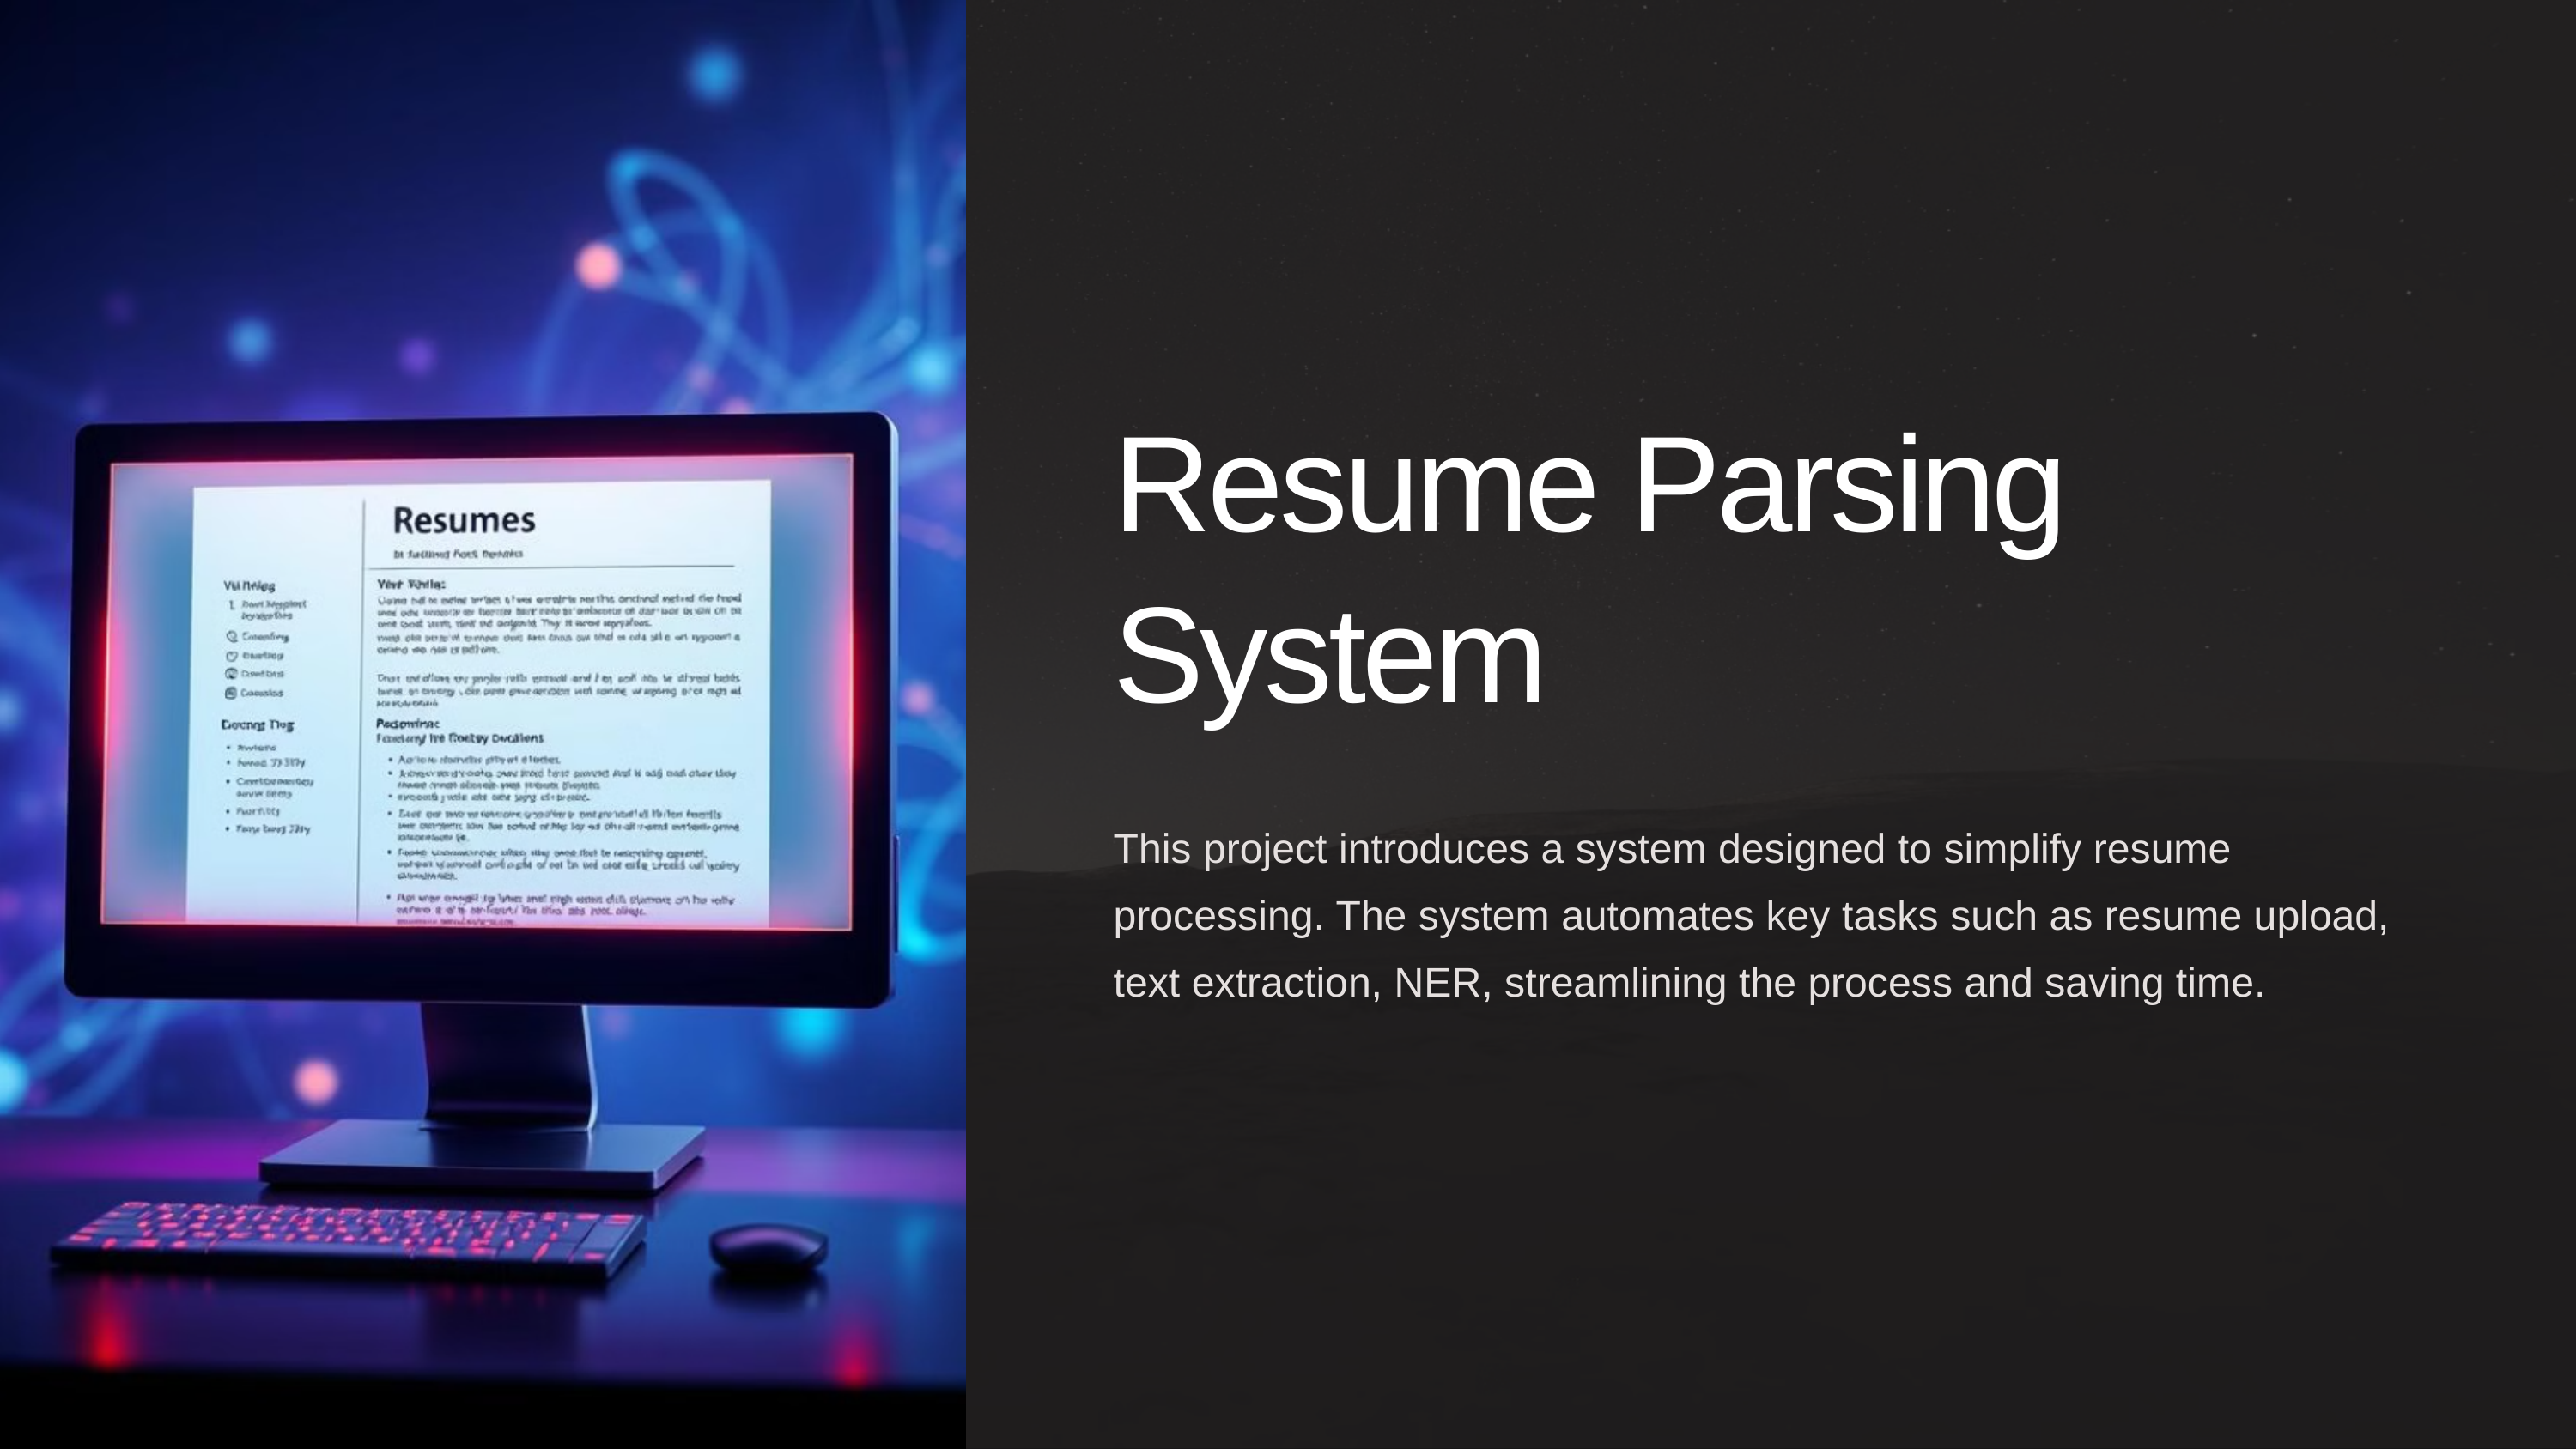

Resume Parsing System
This project introduces a system designed to simplify resume processing. The system automates key tasks such as resume upload, text extraction, NER, streamlining the process and saving time.